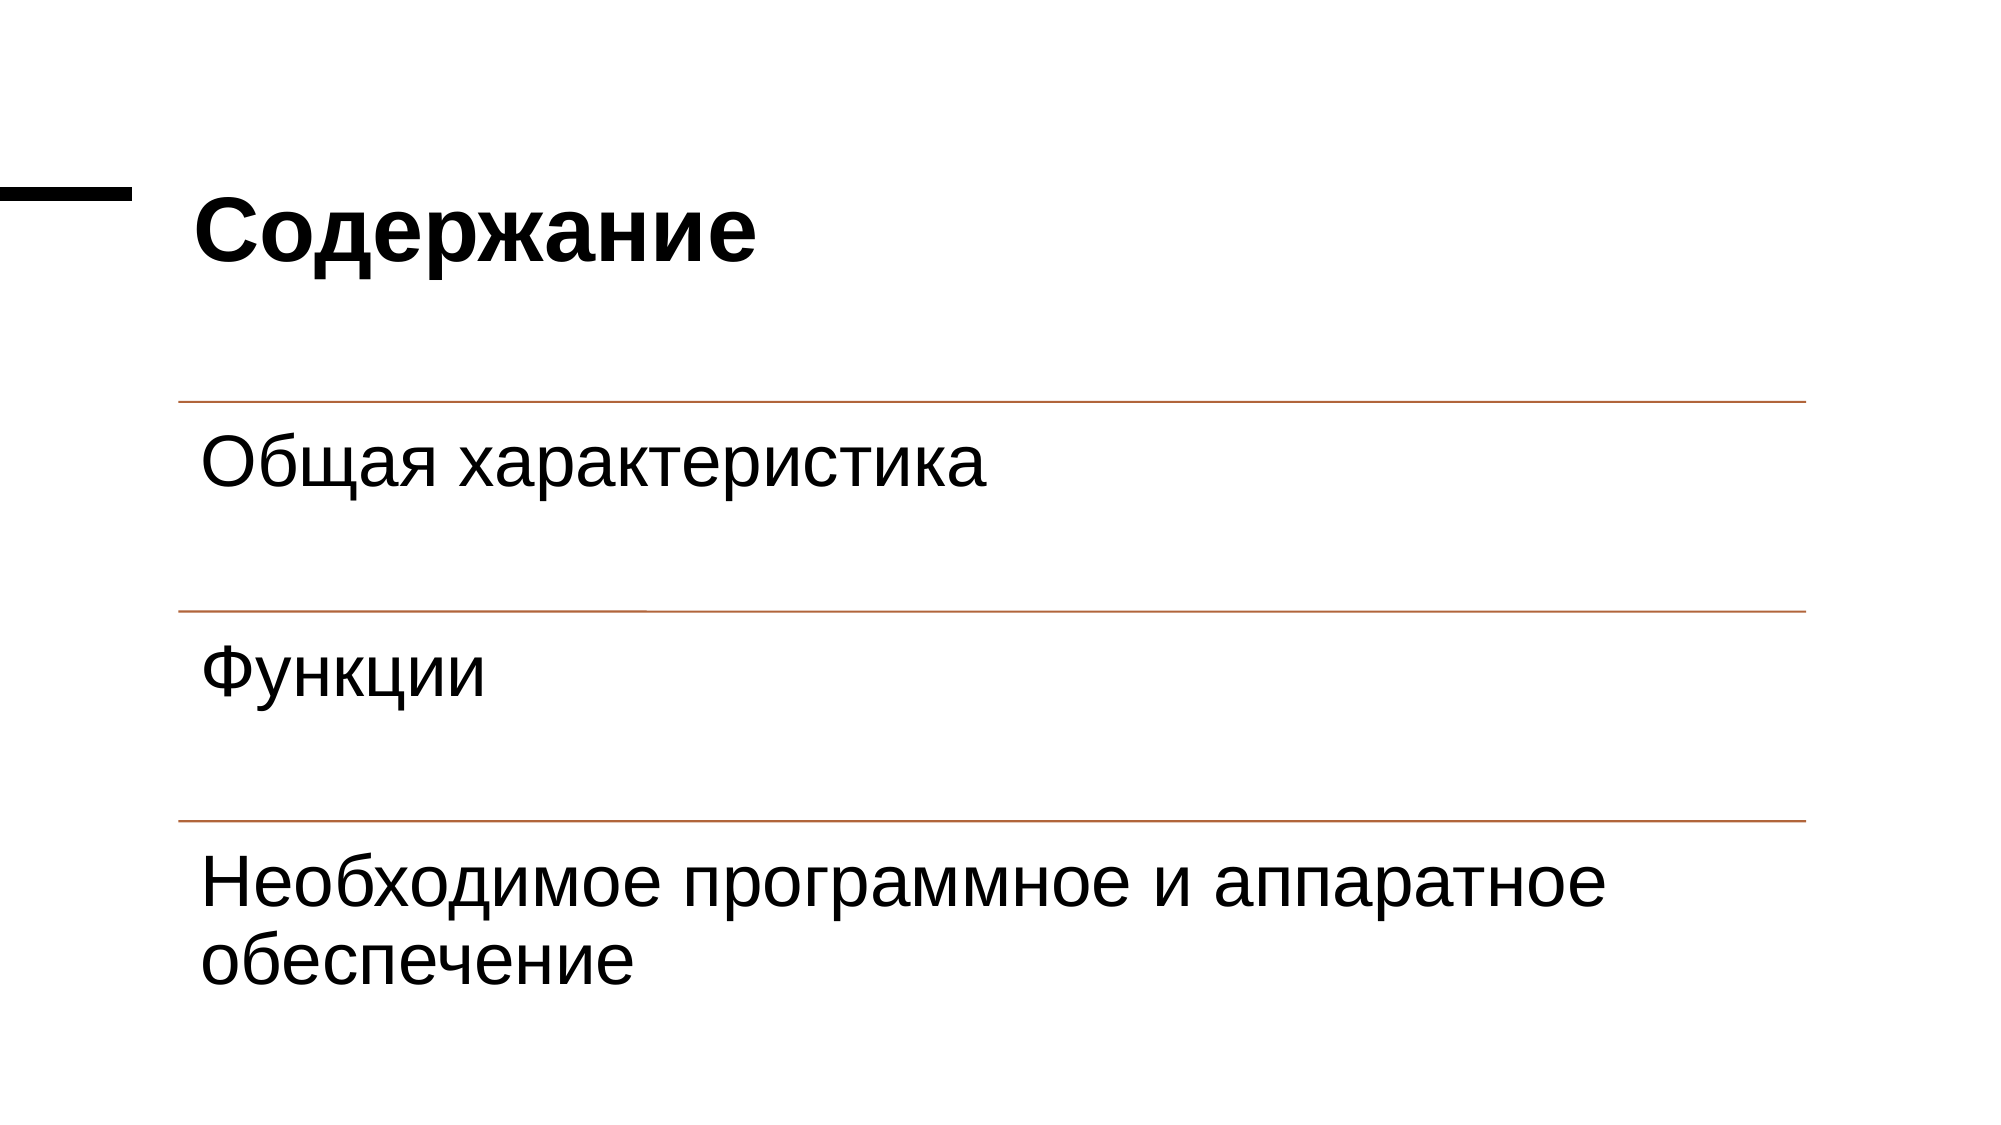

# Содержание
Общая характеристика
Функции
Необходимое программное и аппаратное обеспечение